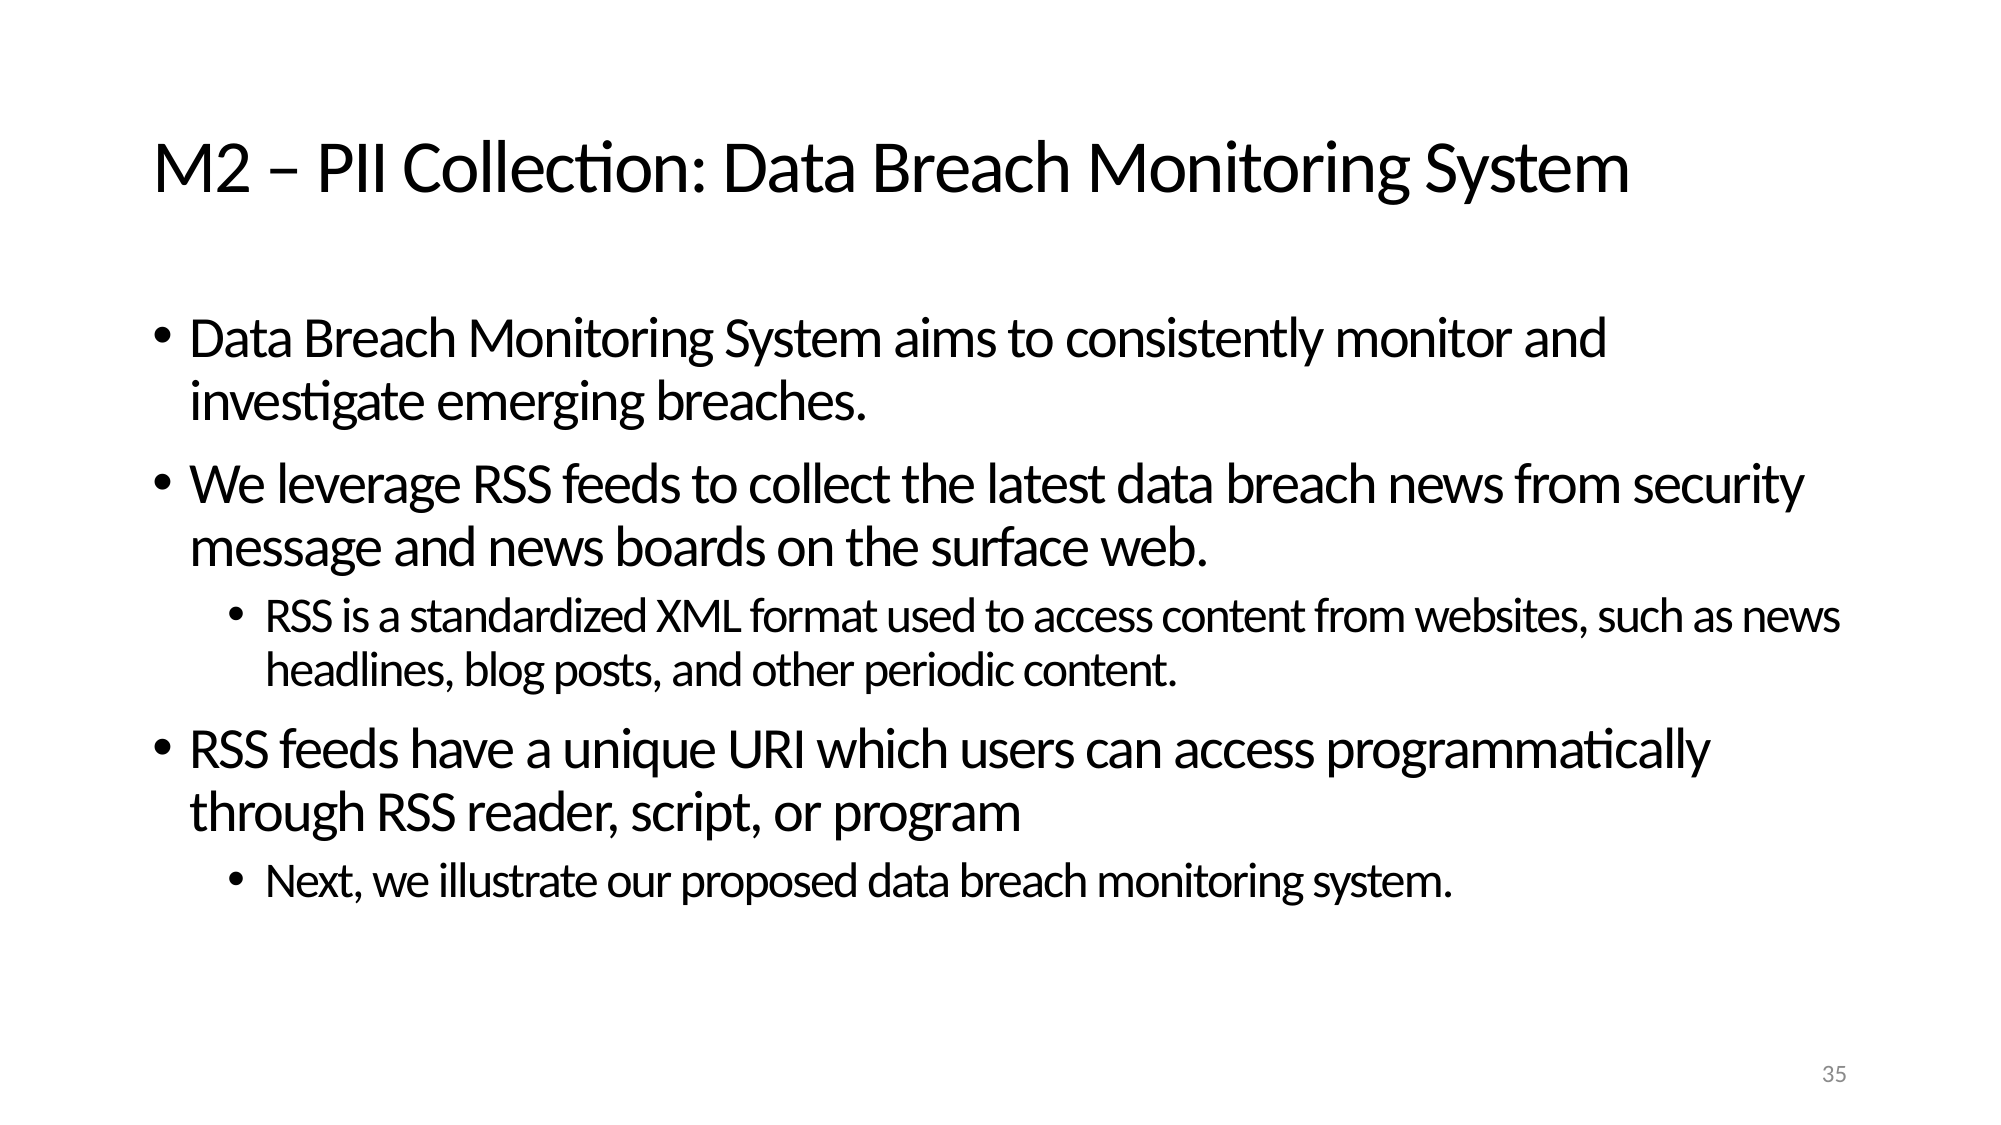

# M2 – PII Collection: Data Breach Monitoring System
Data Breach Monitoring System aims to consistently monitor and investigate emerging breaches.
We leverage RSS feeds to collect the latest data breach news from security message and news boards on the surface web.
RSS is a standardized XML format used to access content from websites, such as news headlines, blog posts, and other periodic content.
RSS feeds have a unique URI which users can access programmatically through RSS reader, script, or program
Next, we illustrate our proposed data breach monitoring system.
35